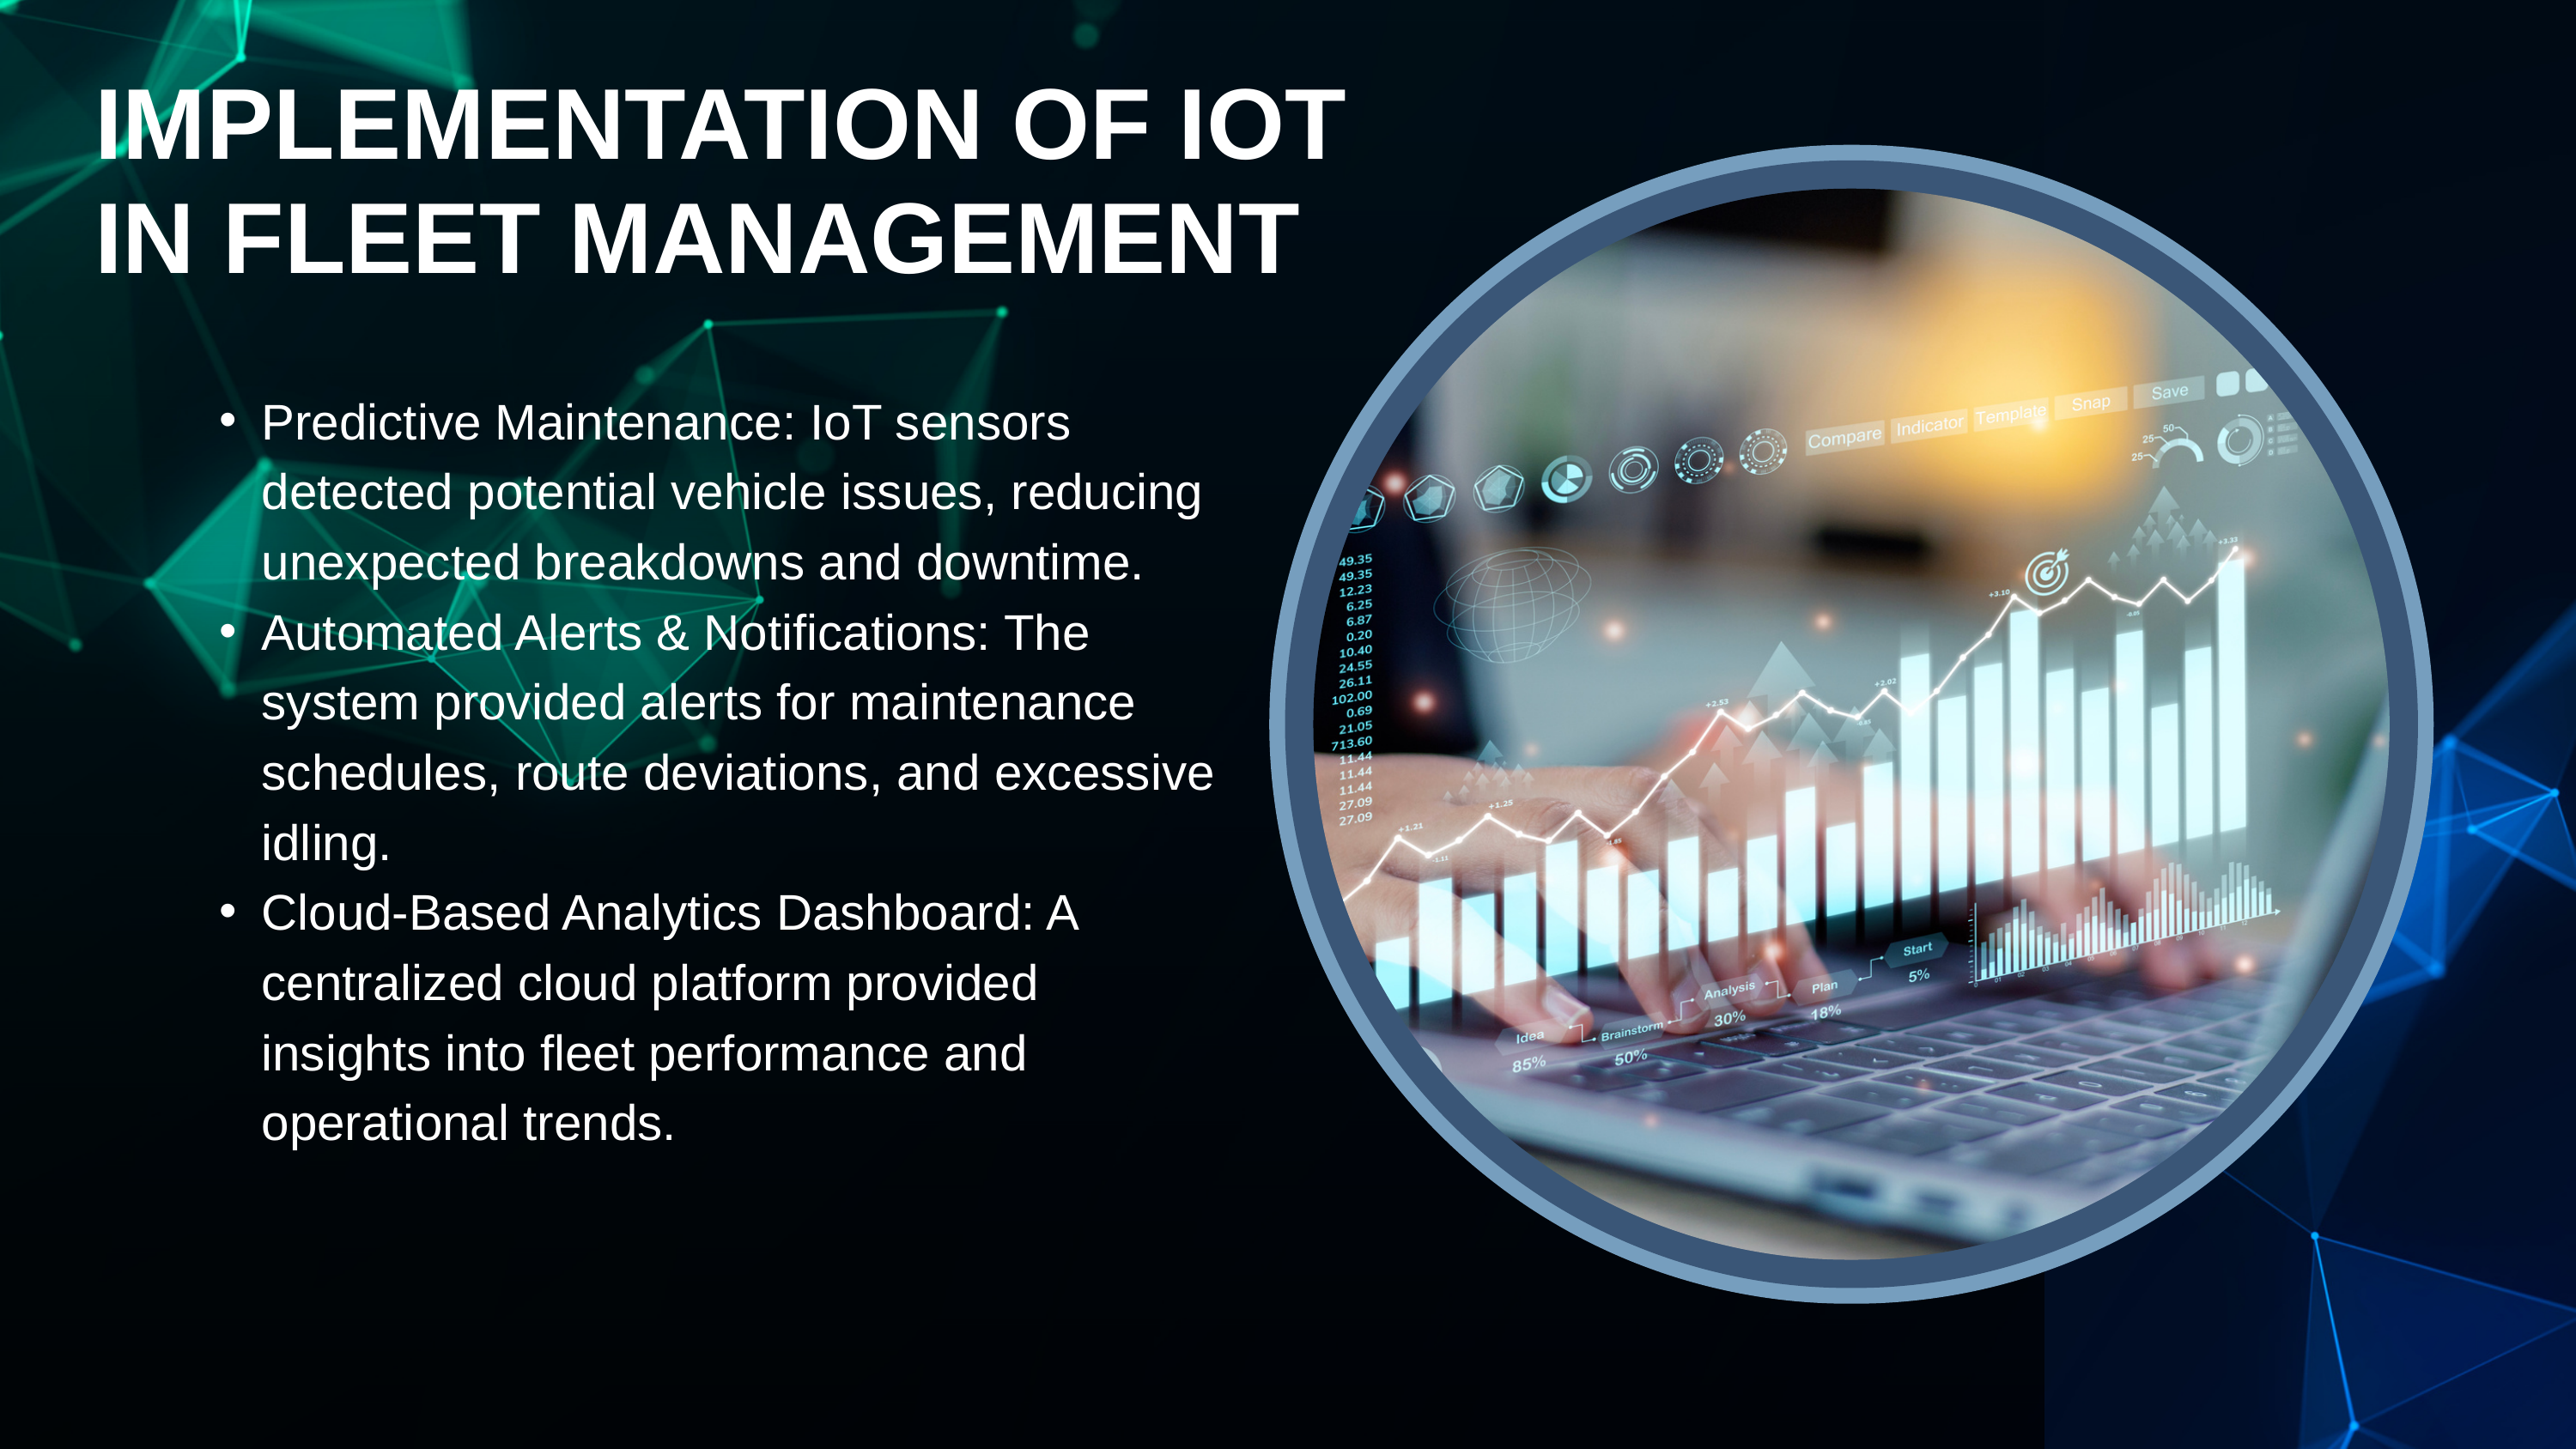

IMPLEMENTATION OF IOT IN FLEET MANAGEMENT

Predictive Maintenance: IoT sensors detected potential vehicle issues, reducing unexpected breakdowns and downtime.
Automated Alerts & Notifications: The system provided alerts for maintenance schedules, route deviations, and excessive idling.
Cloud-Based Analytics Dashboard: A centralized cloud platform provided insights into fleet performance and operational trends.